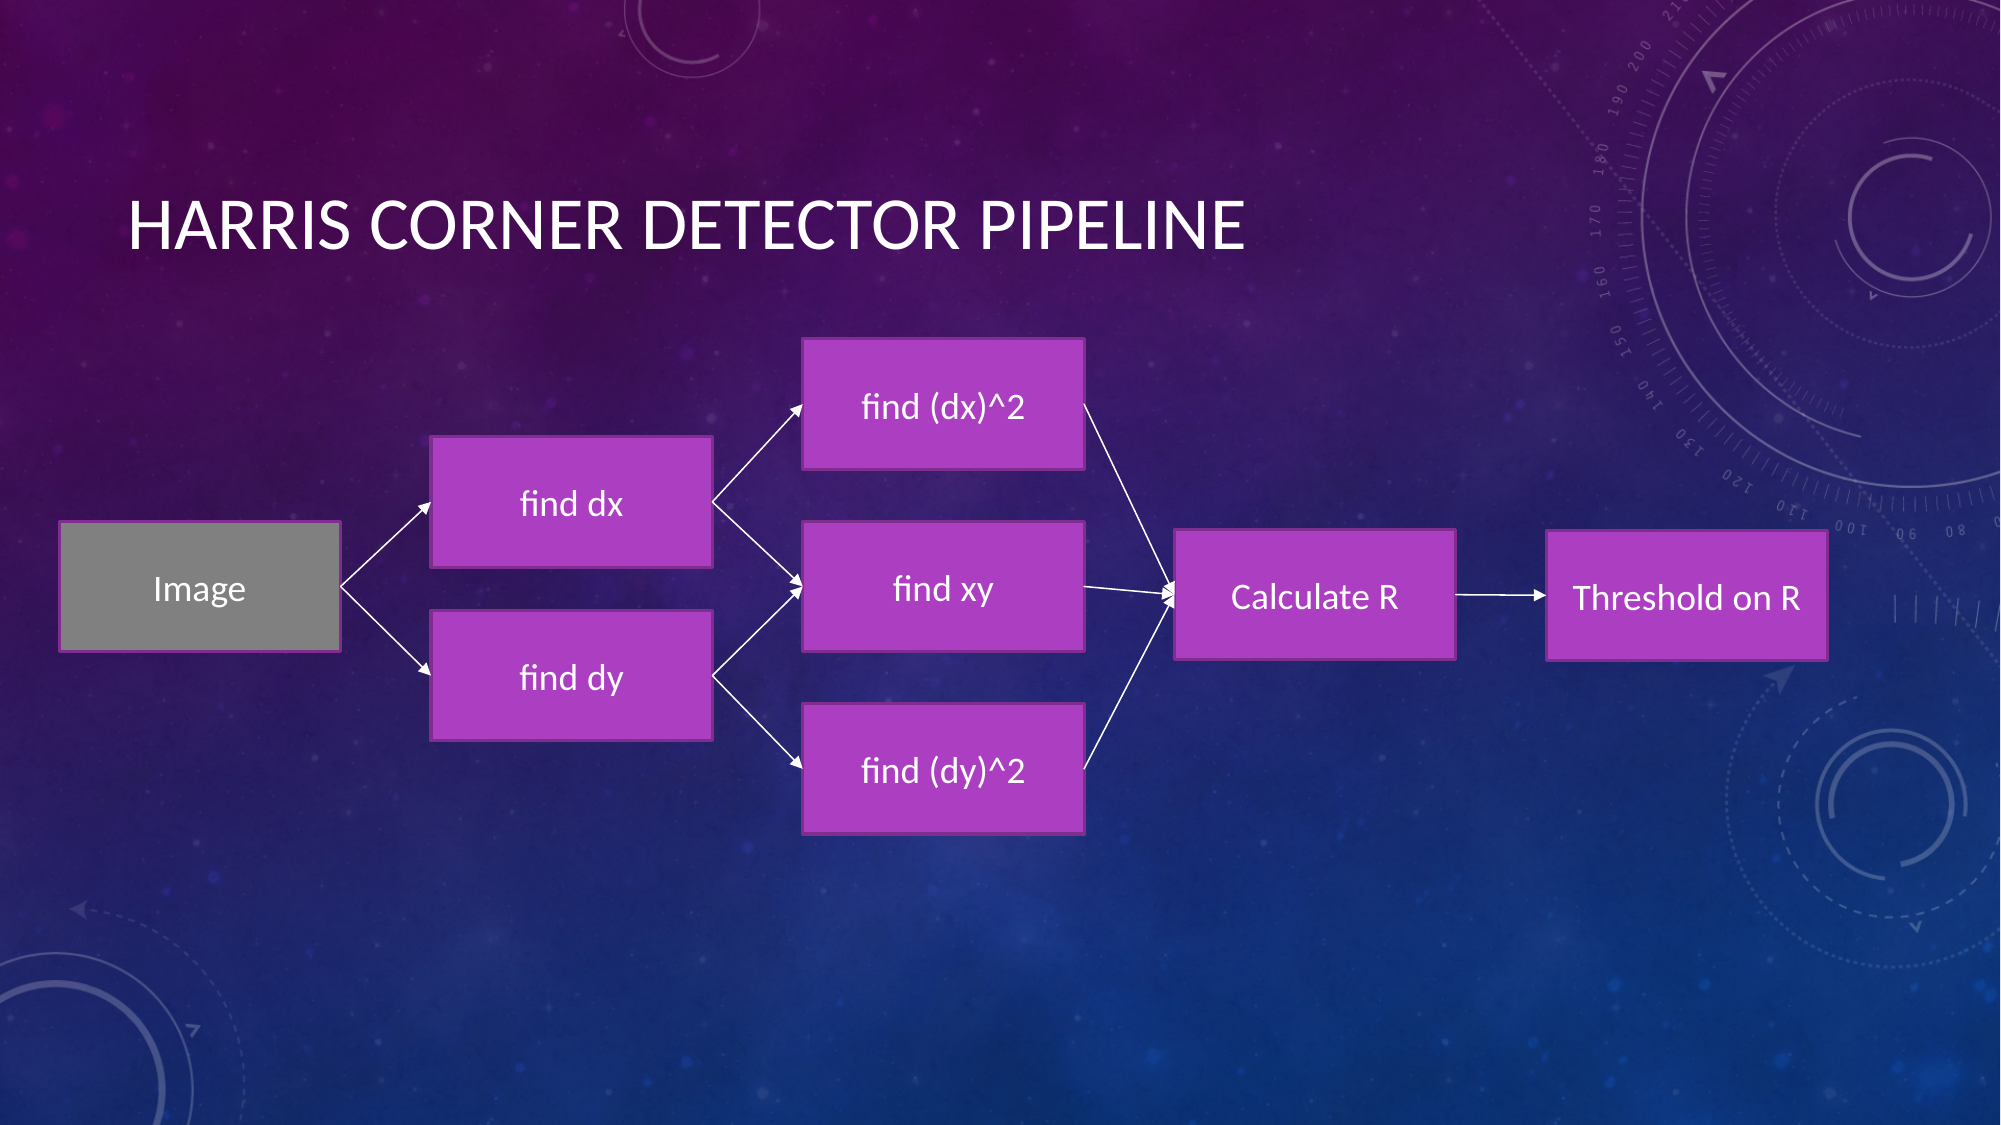

# Harris Corner Detector Pipeline
find (dx)^2
find dx
Image
find xy
Calculate R
Threshold on R
find dy
find (dy)^2